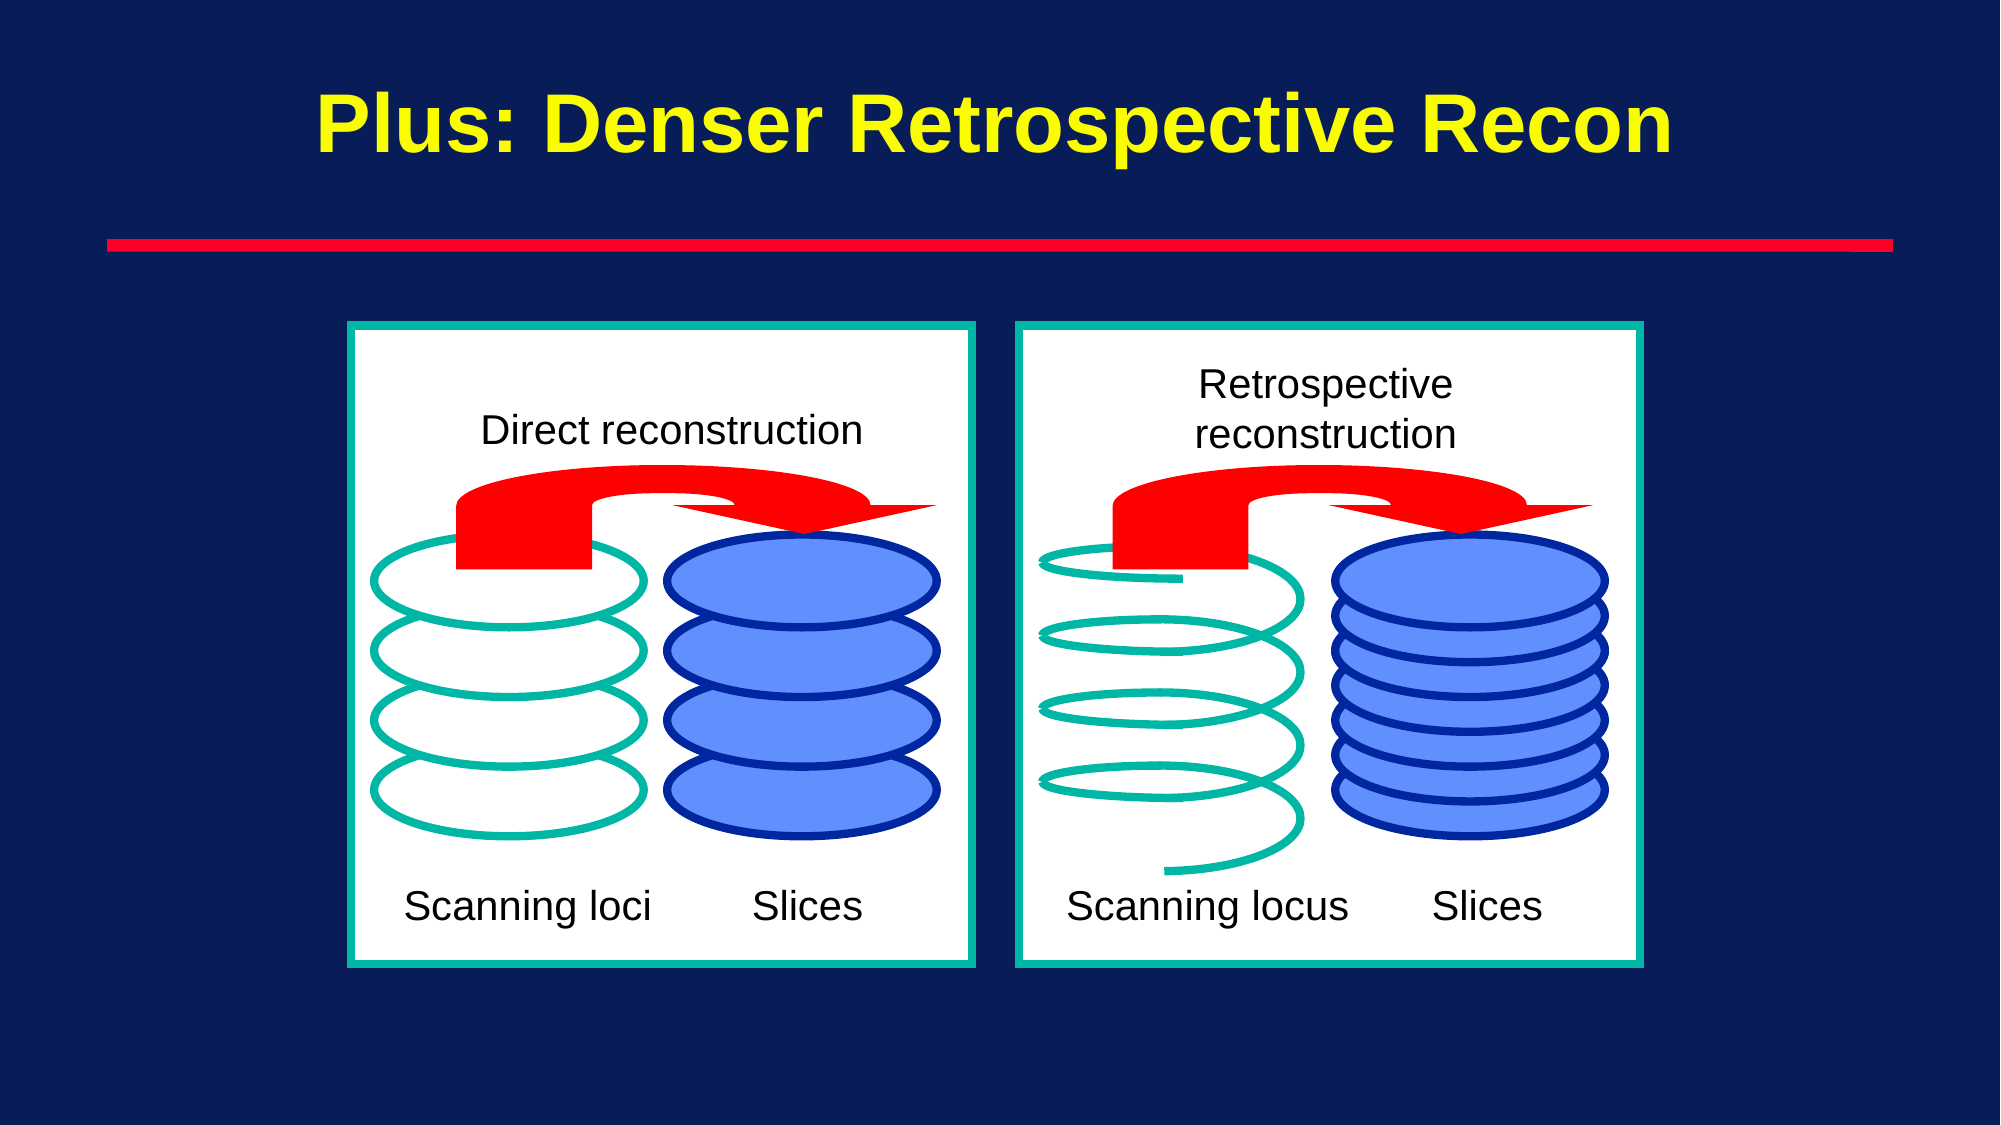

# Plus: Denser Retrospective Recon

Retrospective
reconstruction
Direct reconstruction

Scanning loci
Slices
Scanning locus
Slices